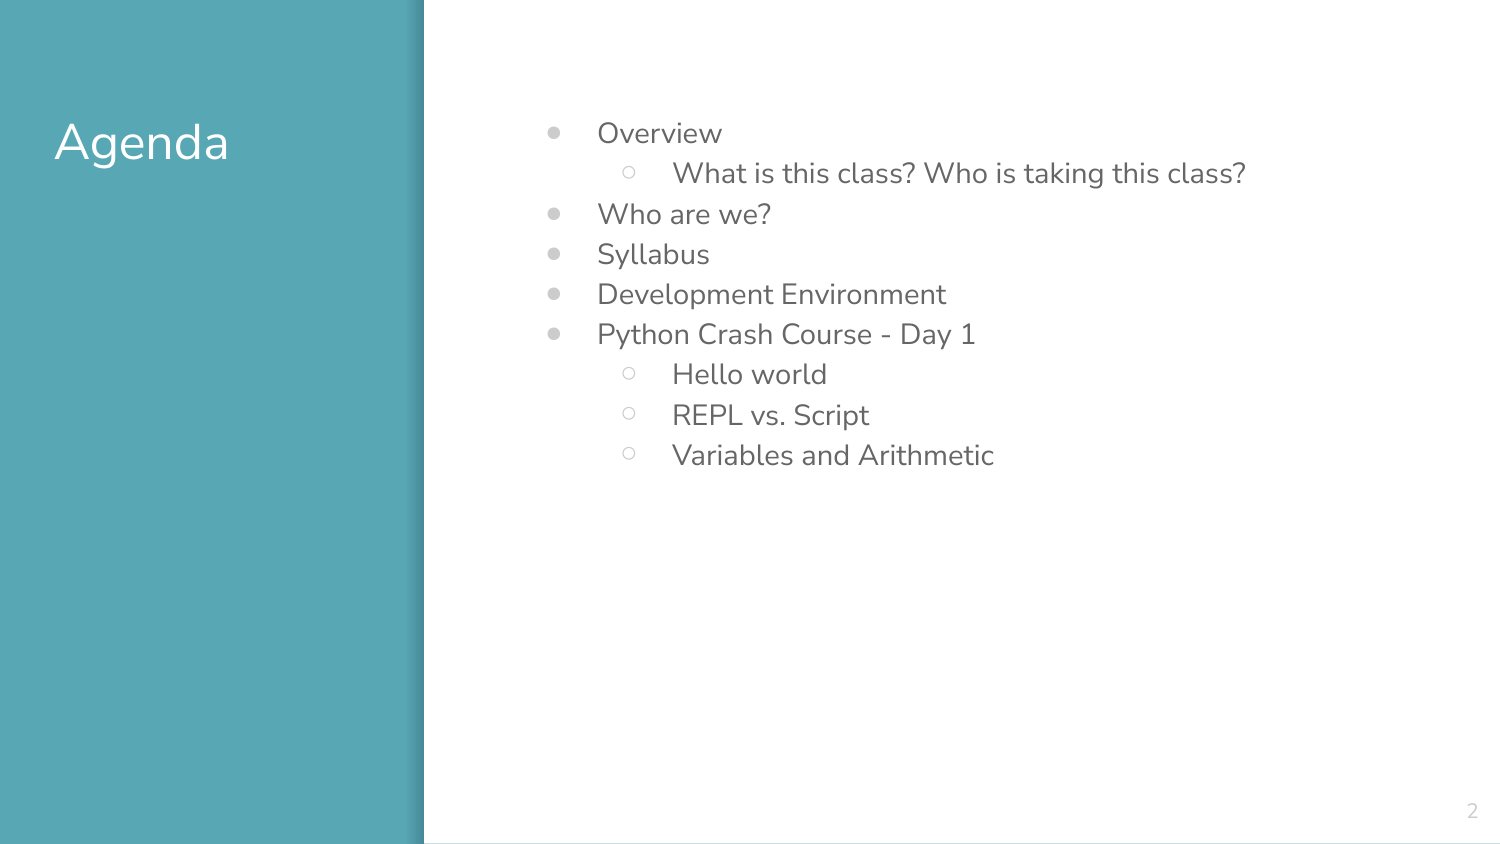

# Agenda
Overview
What is this class? Who is taking this class?
Who are we?
Syllabus
Development Environment
Python Crash Course - Day 1
Hello world
REPL vs. Script
Variables and Arithmetic
2